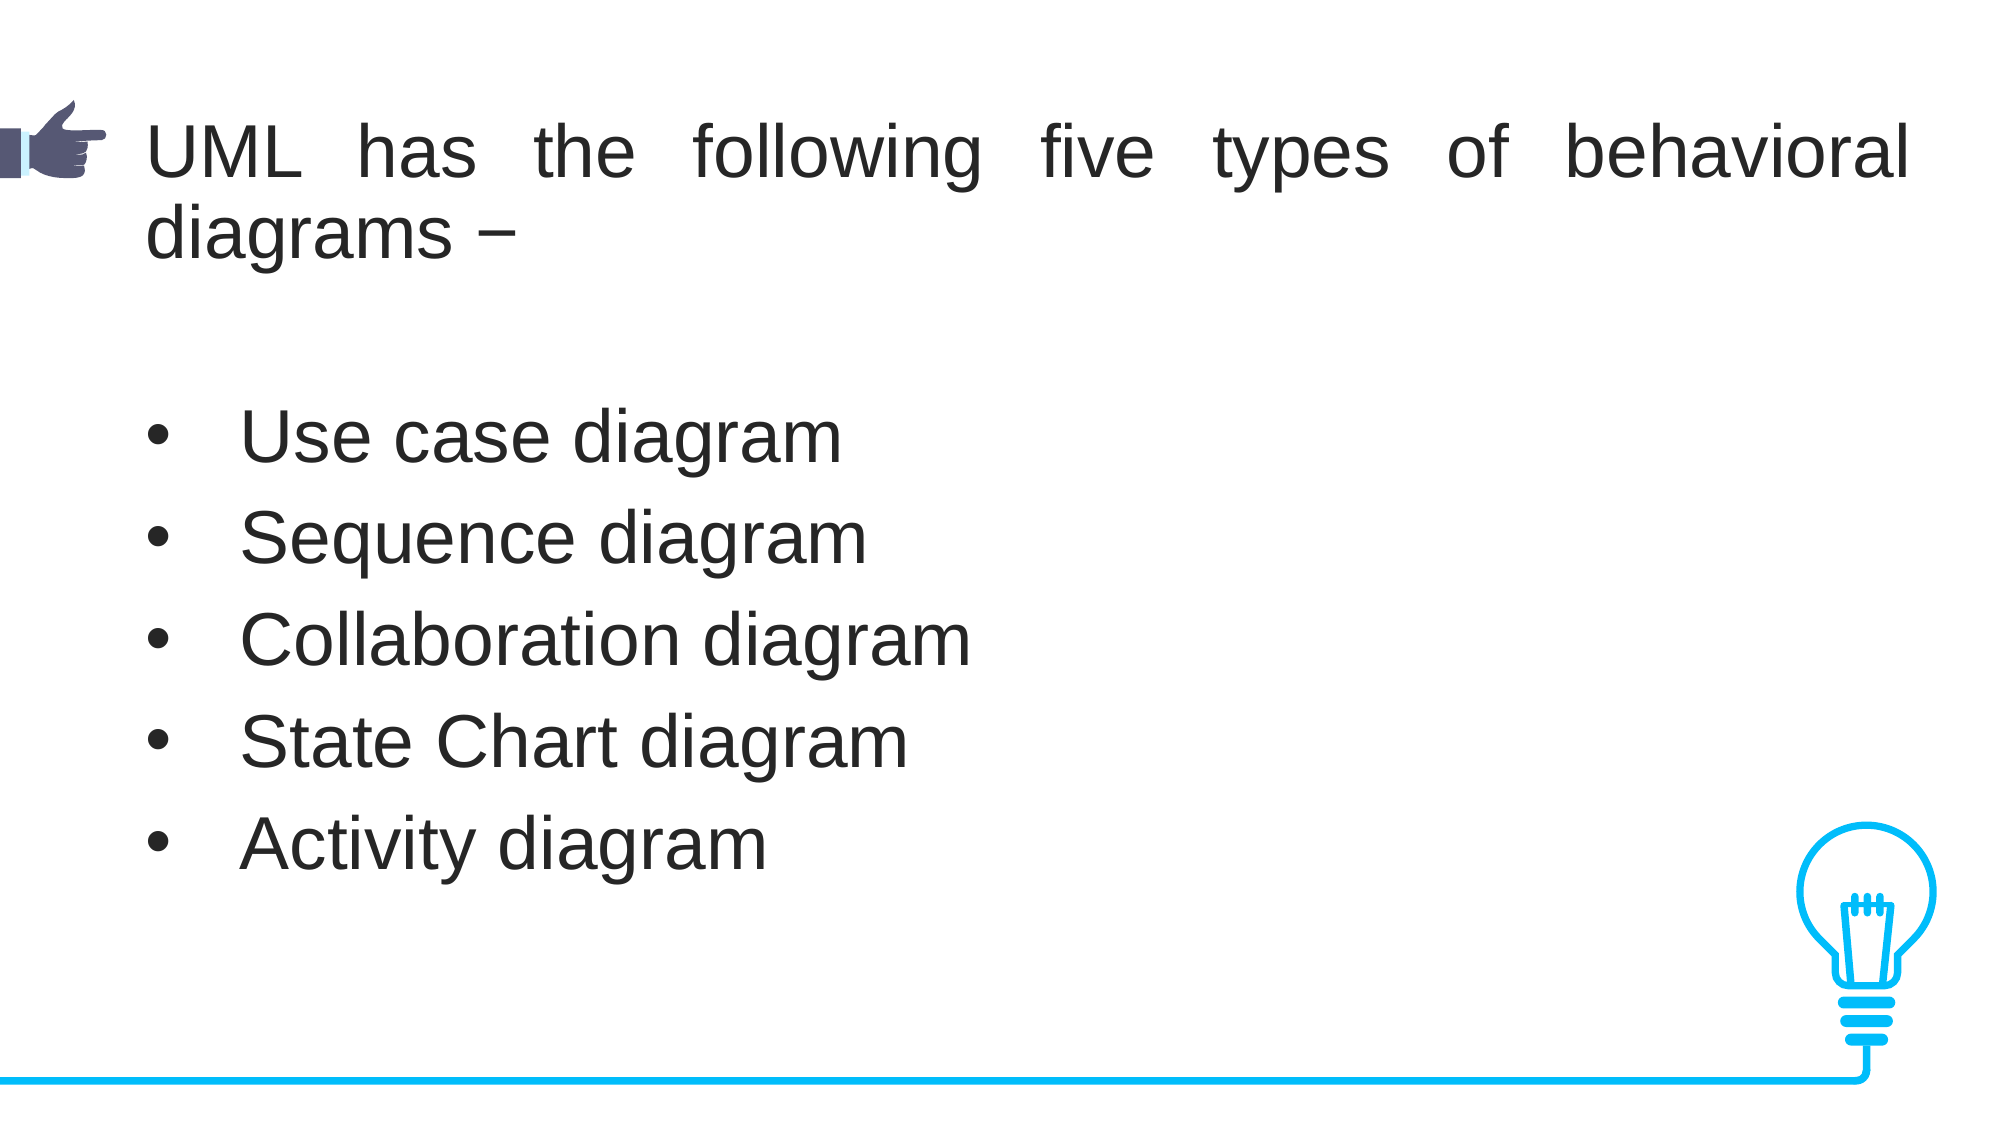

UML has the following five types of behavioral diagrams −

Use case diagram
Sequence diagram
Collaboration diagram
State Chart diagram
Activity diagram